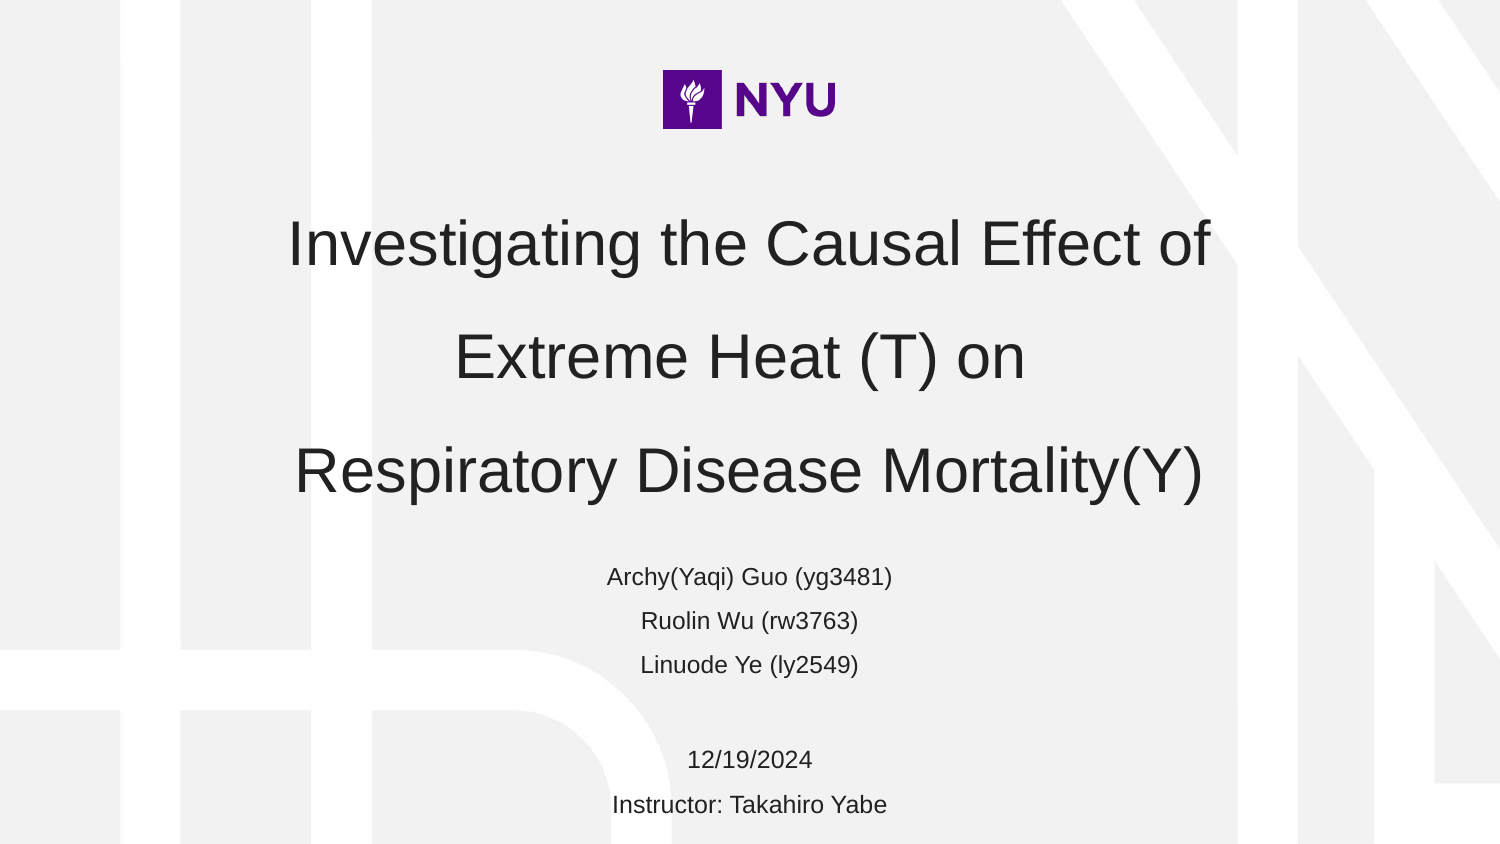

# Investigating the Causal Effect of
Extreme Heat (T) on
Respiratory Disease Mortality(Y)
Archy(Yaqi) Guo (yg3481)
Ruolin Wu (rw3763)
Linuode Ye (ly2549)
12/19/2024
Instructor: Takahiro Yabe